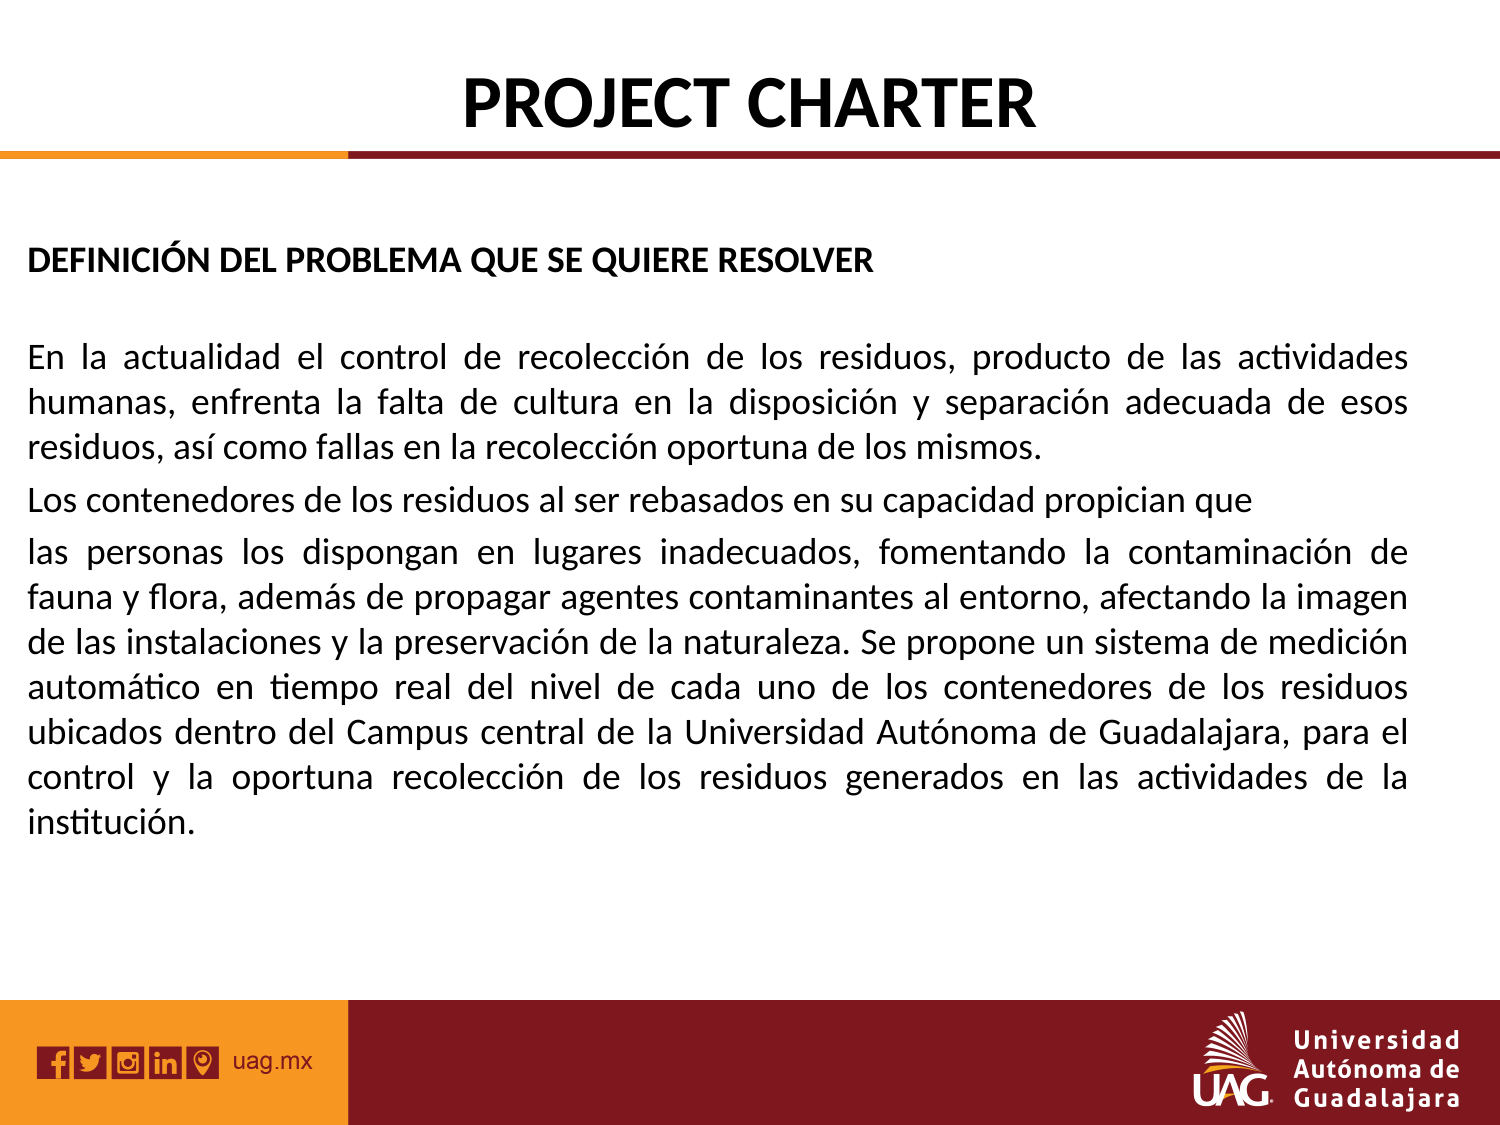

# PROJECT CHARTER

DEFINICIÓN DEL PROBLEMA QUE SE QUIERE RESOLVER
En la actualidad el control de recolección de los residuos, producto de las actividades humanas, enfrenta la falta de cultura en la disposición y separación adecuada de esos residuos, así como fallas en la recolección oportuna de los mismos.
Los contenedores de los residuos al ser rebasados en su capacidad propician que
las personas los dispongan en lugares inadecuados, fomentando la contaminación de fauna y flora, además de propagar agentes contaminantes al entorno, afectando la imagen de las instalaciones y la preservación de la naturaleza. Se propone un sistema de medición automático en tiempo real del nivel de cada uno de los contenedores de los residuos ubicados dentro del Campus central de la Universidad Autónoma de Guadalajara, para el control y la oportuna recolección de los residuos generados en las actividades de la institución.